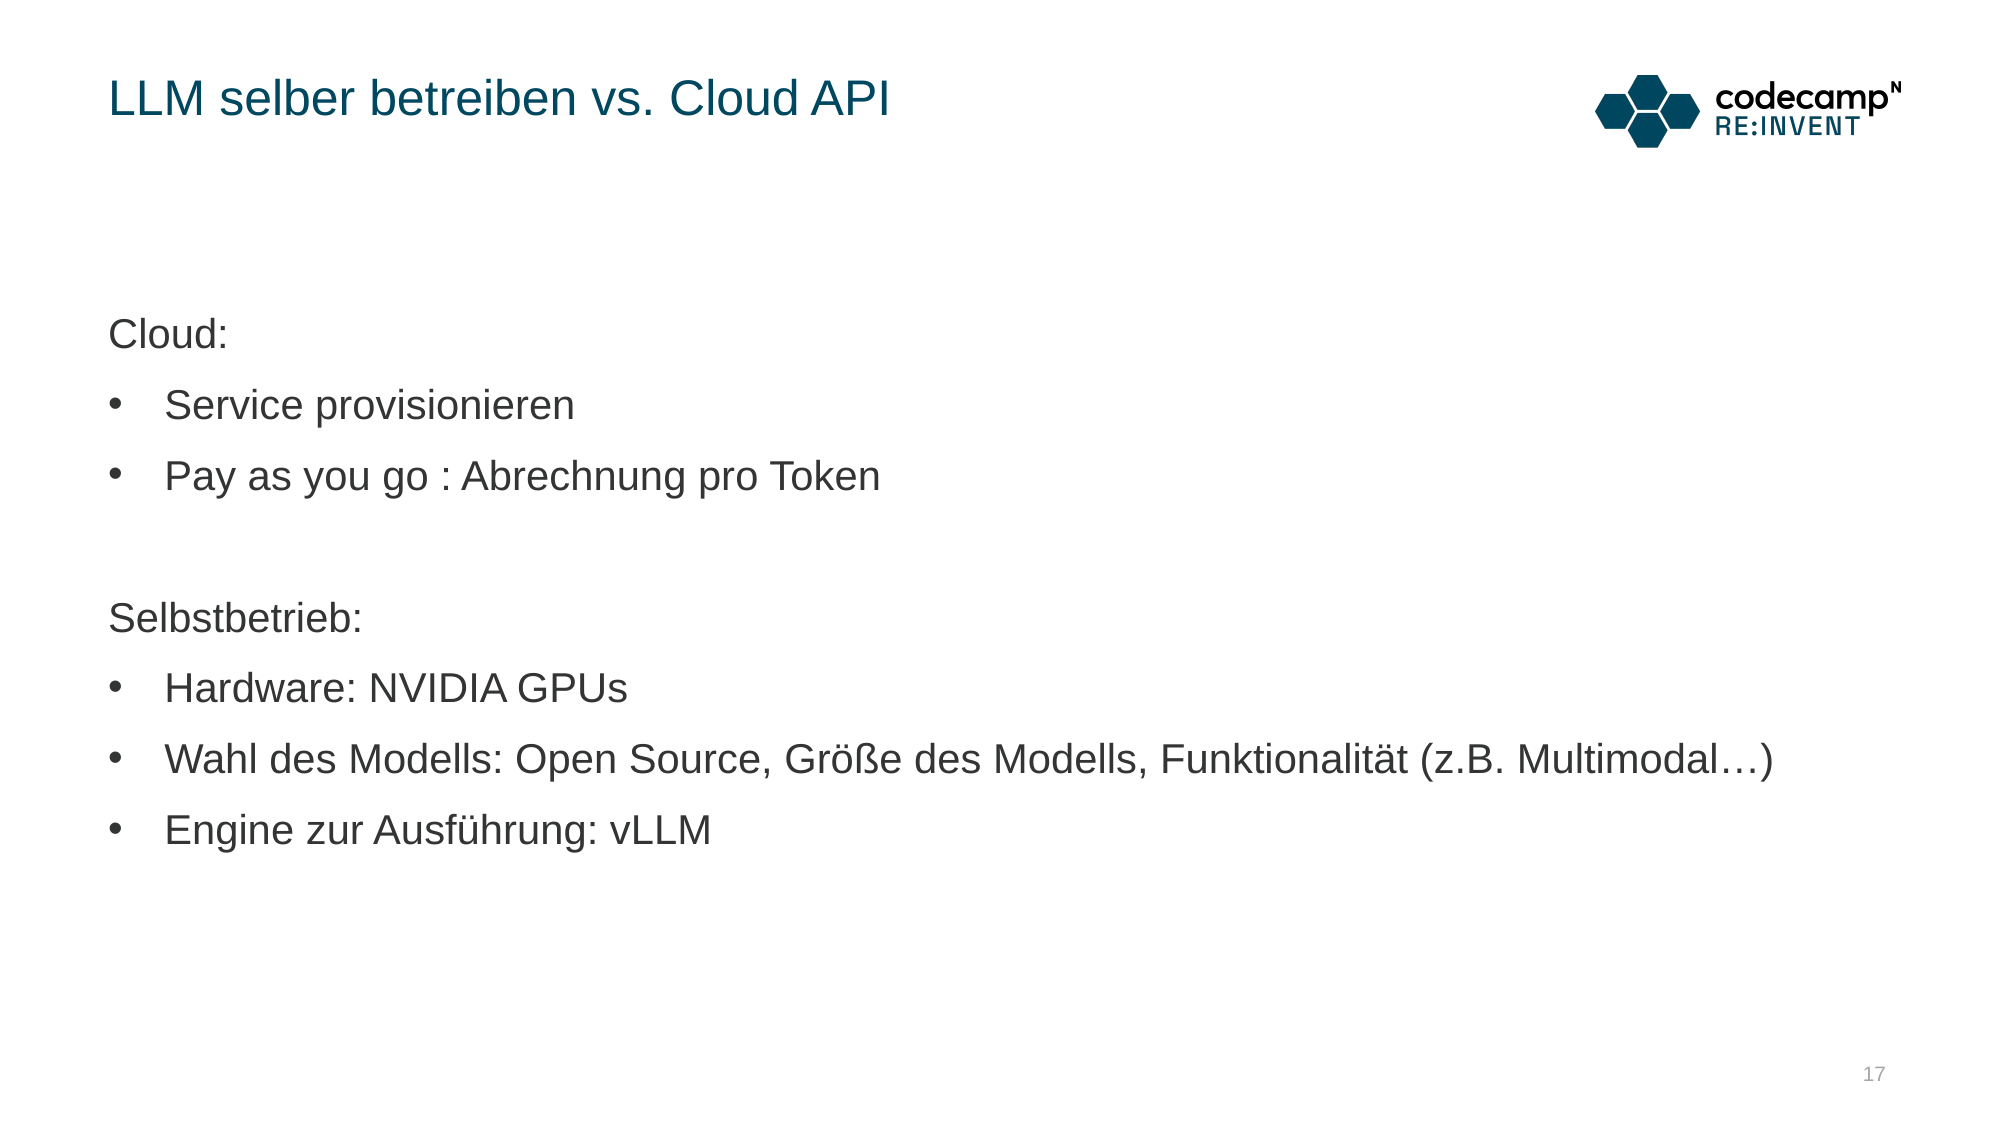

# LLM selber betreiben vs. Cloud API
Cloud:
Service provisionieren
Pay as you go : Abrechnung pro Token

Selbstbetrieb:
Hardware: NVIDIA GPUs
Wahl des Modells: Open Source, Größe des Modells, Funktionalität (z.B. Multimodal…)
Engine zur Ausführung: vLLM
17